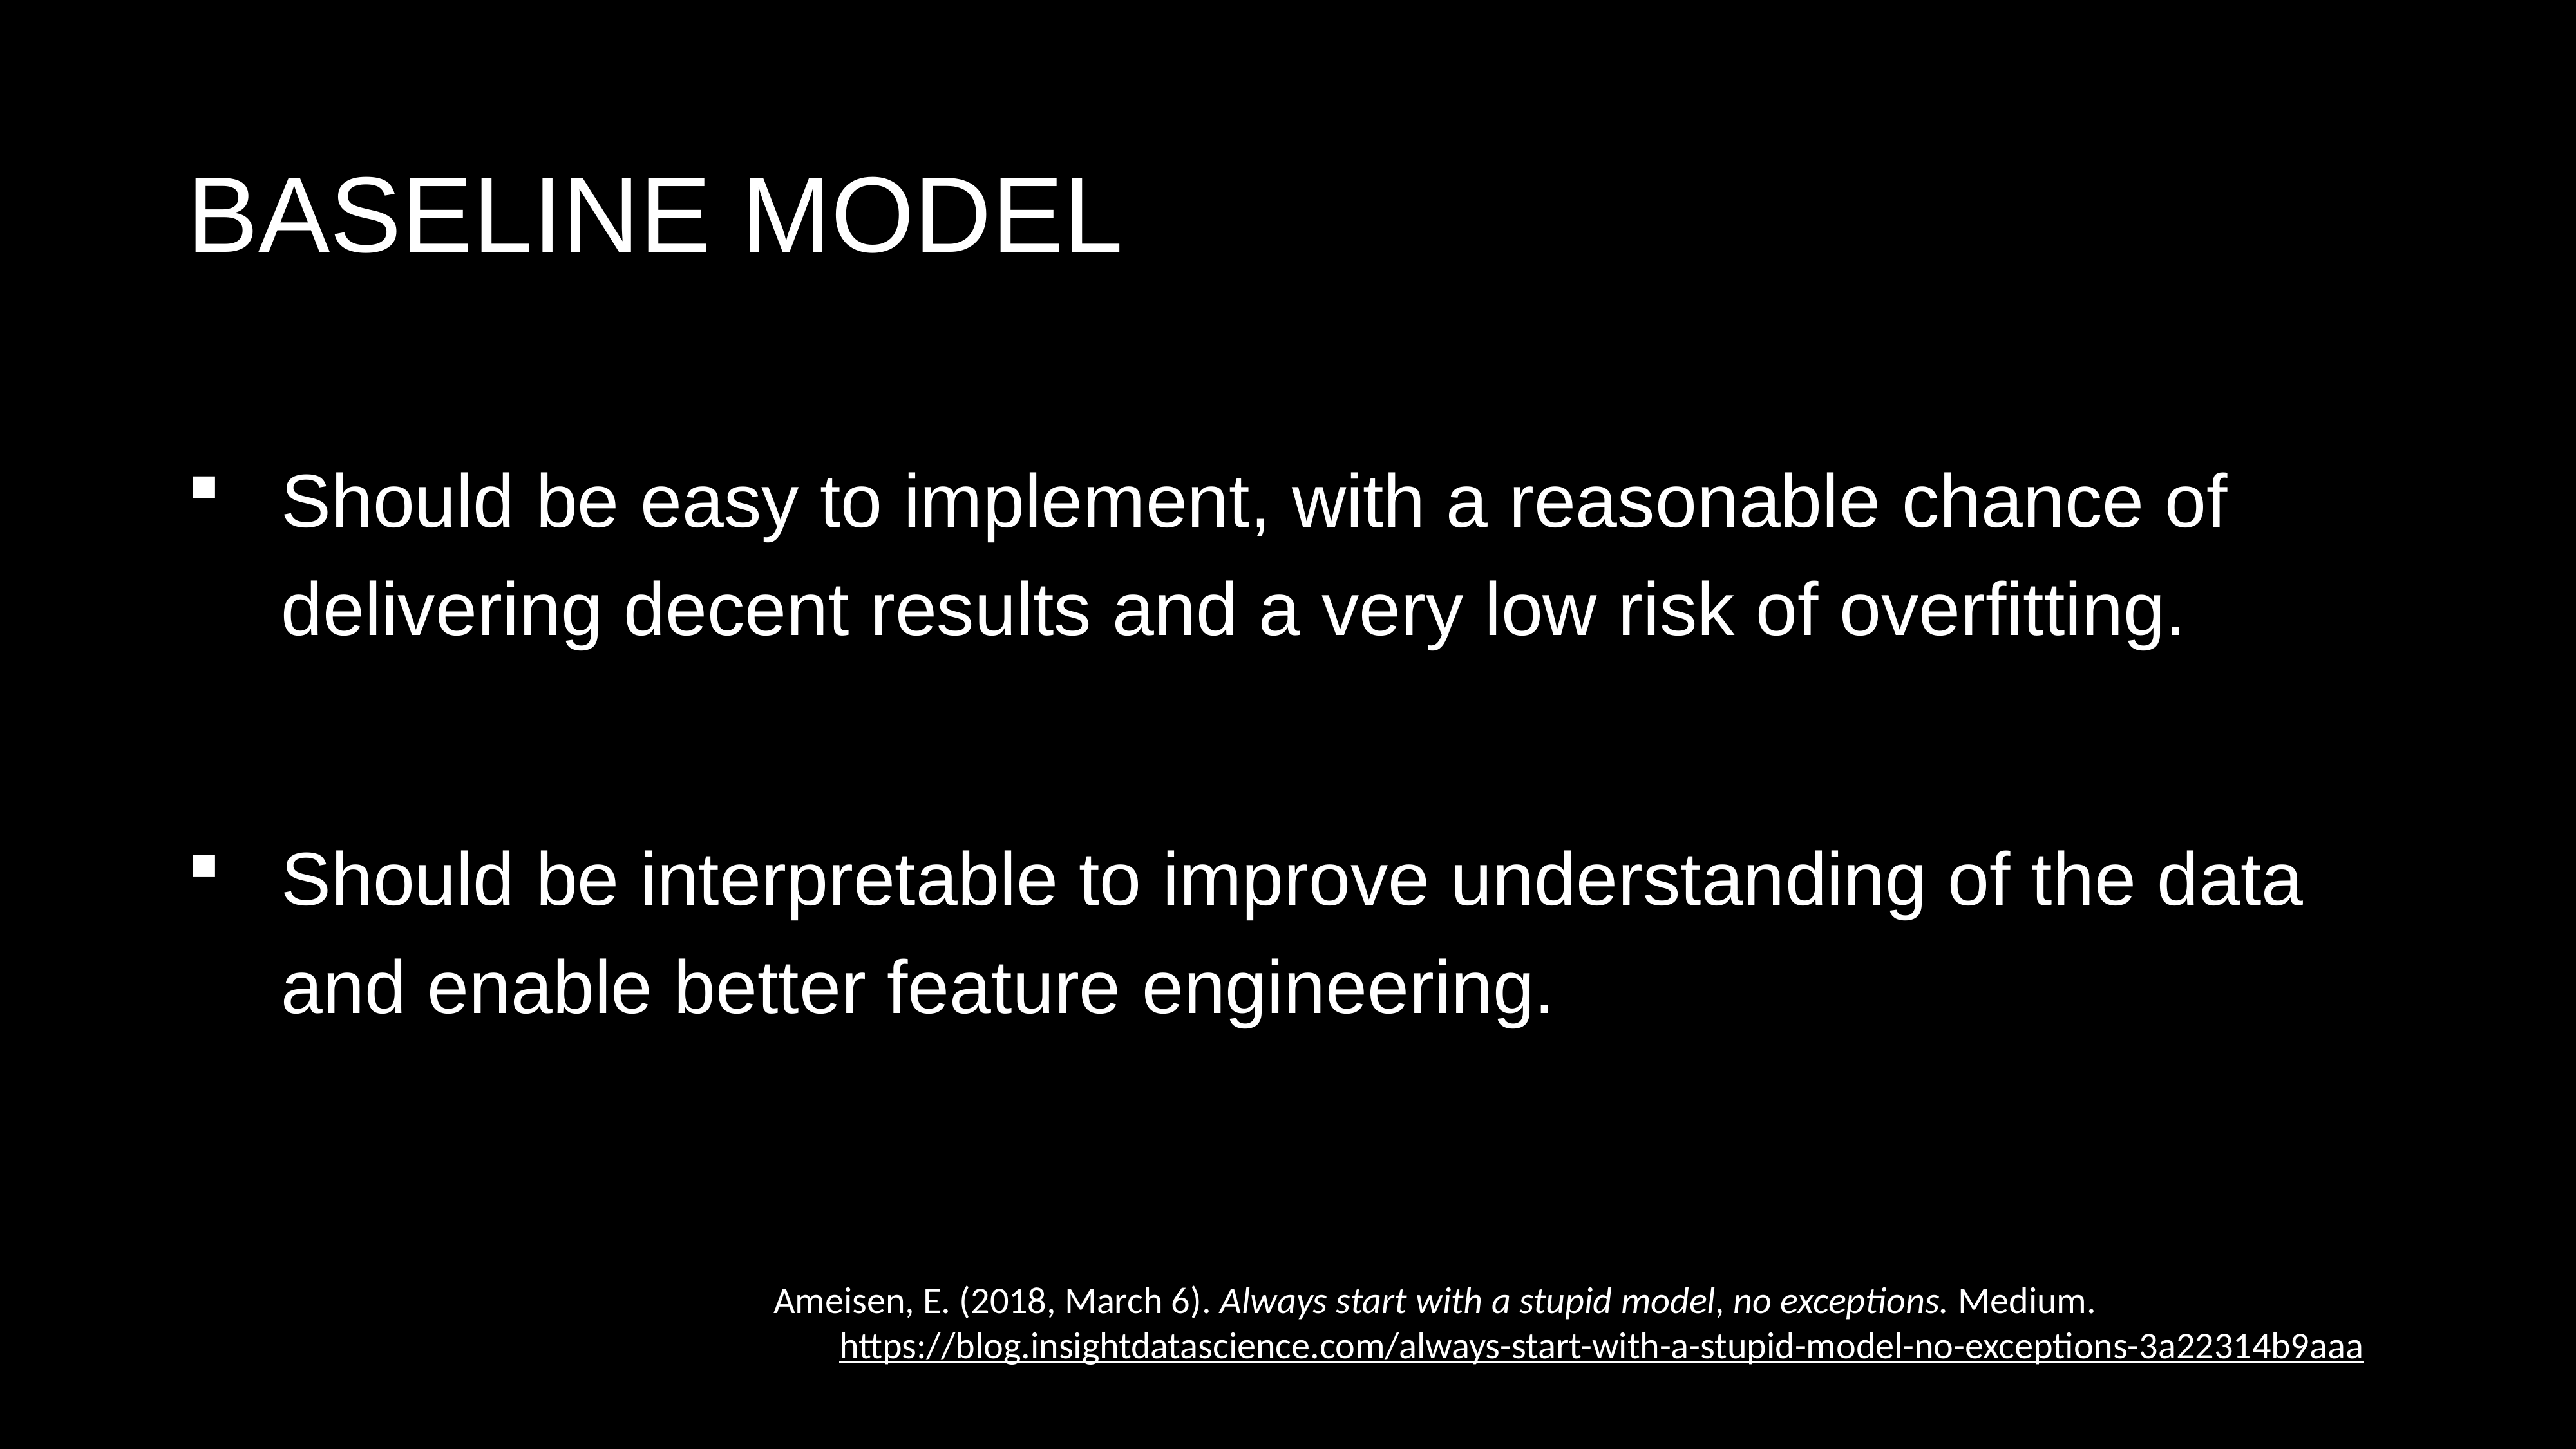

# Baseline Model
Should be easy to implement, with a reasonable chance of delivering decent results and a very low risk of overfitting.

Should be interpretable to improve understanding of the data and enable better feature engineering.
Ameisen, E. (2018, March 6). Always start with a stupid model, no exceptions. Medium. https://blog.insightdatascience.com/always-start-with-a-stupid-model-no-exceptions-3a22314b9aaa